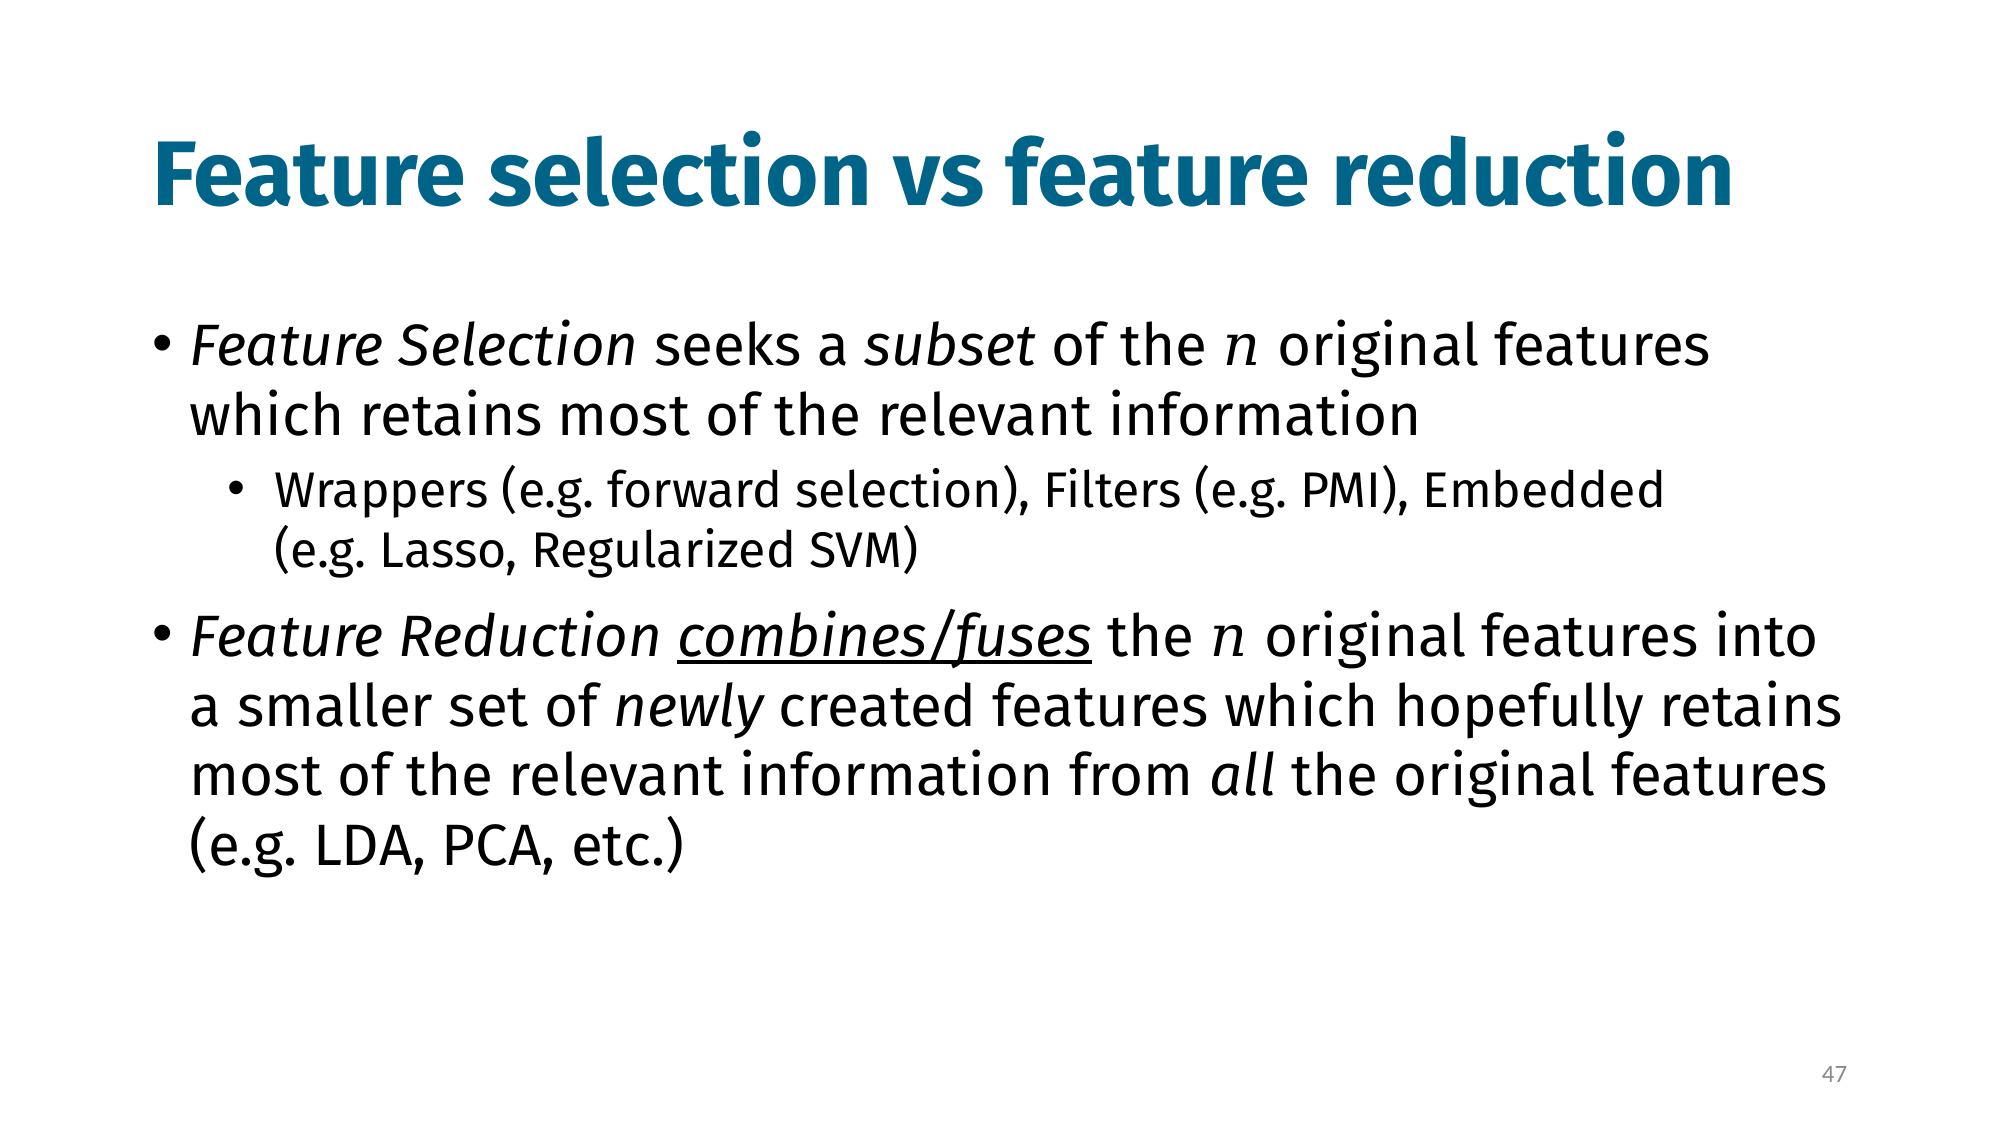

# Feature selection vs feature reduction
Feature Selection seeks a subset of the 𝑛 original features which retains most of the relevant information
Wrappers (e.g. forward selection), Filters (e.g. PMI), Embedded (e.g. Lasso, Regularized SVM)
Feature Reduction combines/fuses the 𝑛 original features into a smaller set of newly created features which hopefully retains most of the relevant information from all the original features (e.g. LDA, PCA, etc.)
47